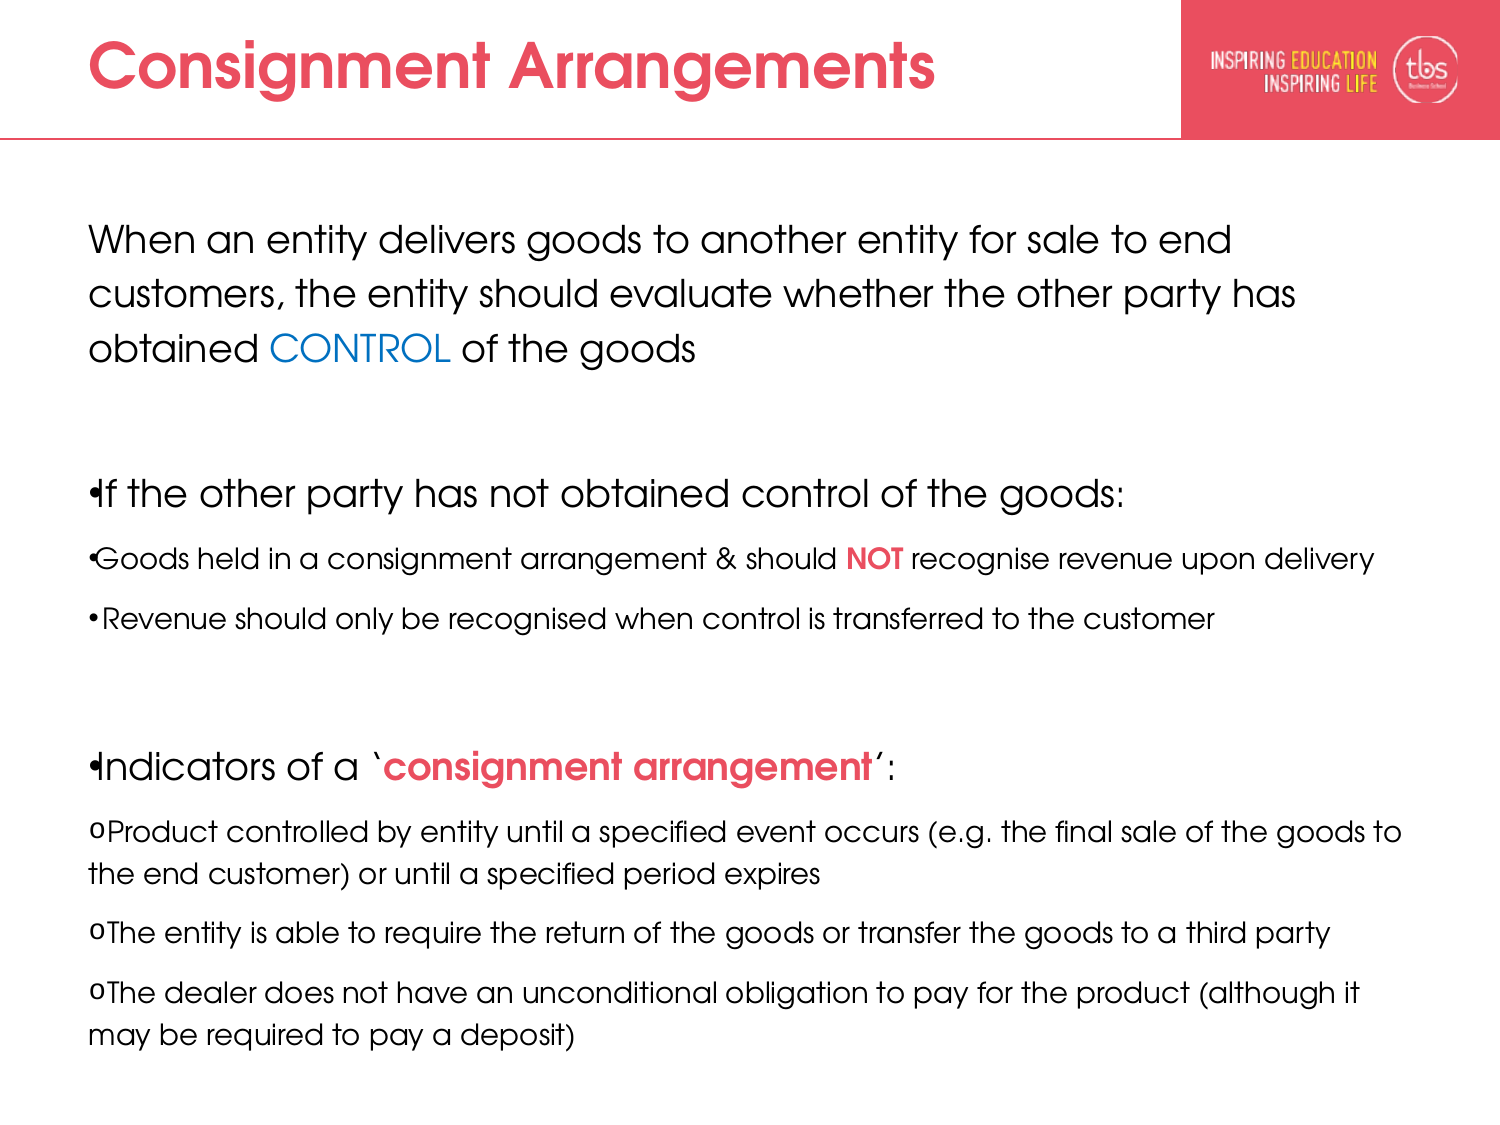

# Consignment Arrangements
When an entity delivers goods to another entity for sale to end customers, the entity should evaluate whether the other party has obtained CONTROL of the goods

If the other party has not obtained control of the goods:
Goods held in a consignment arrangement & should NOT recognise revenue upon delivery
 Revenue should only be recognised when control is transferred to the customer

Indicators of a ‘consignment arrangement’:
 Product controlled by entity until a specified event occurs (e.g. the final sale of the goods to the end customer) or until a specified period expires
 The entity is able to require the return of the goods or transfer the goods to a third party
 The dealer does not have an unconditional obligation to pay for the product (although it may be required to pay a deposit)